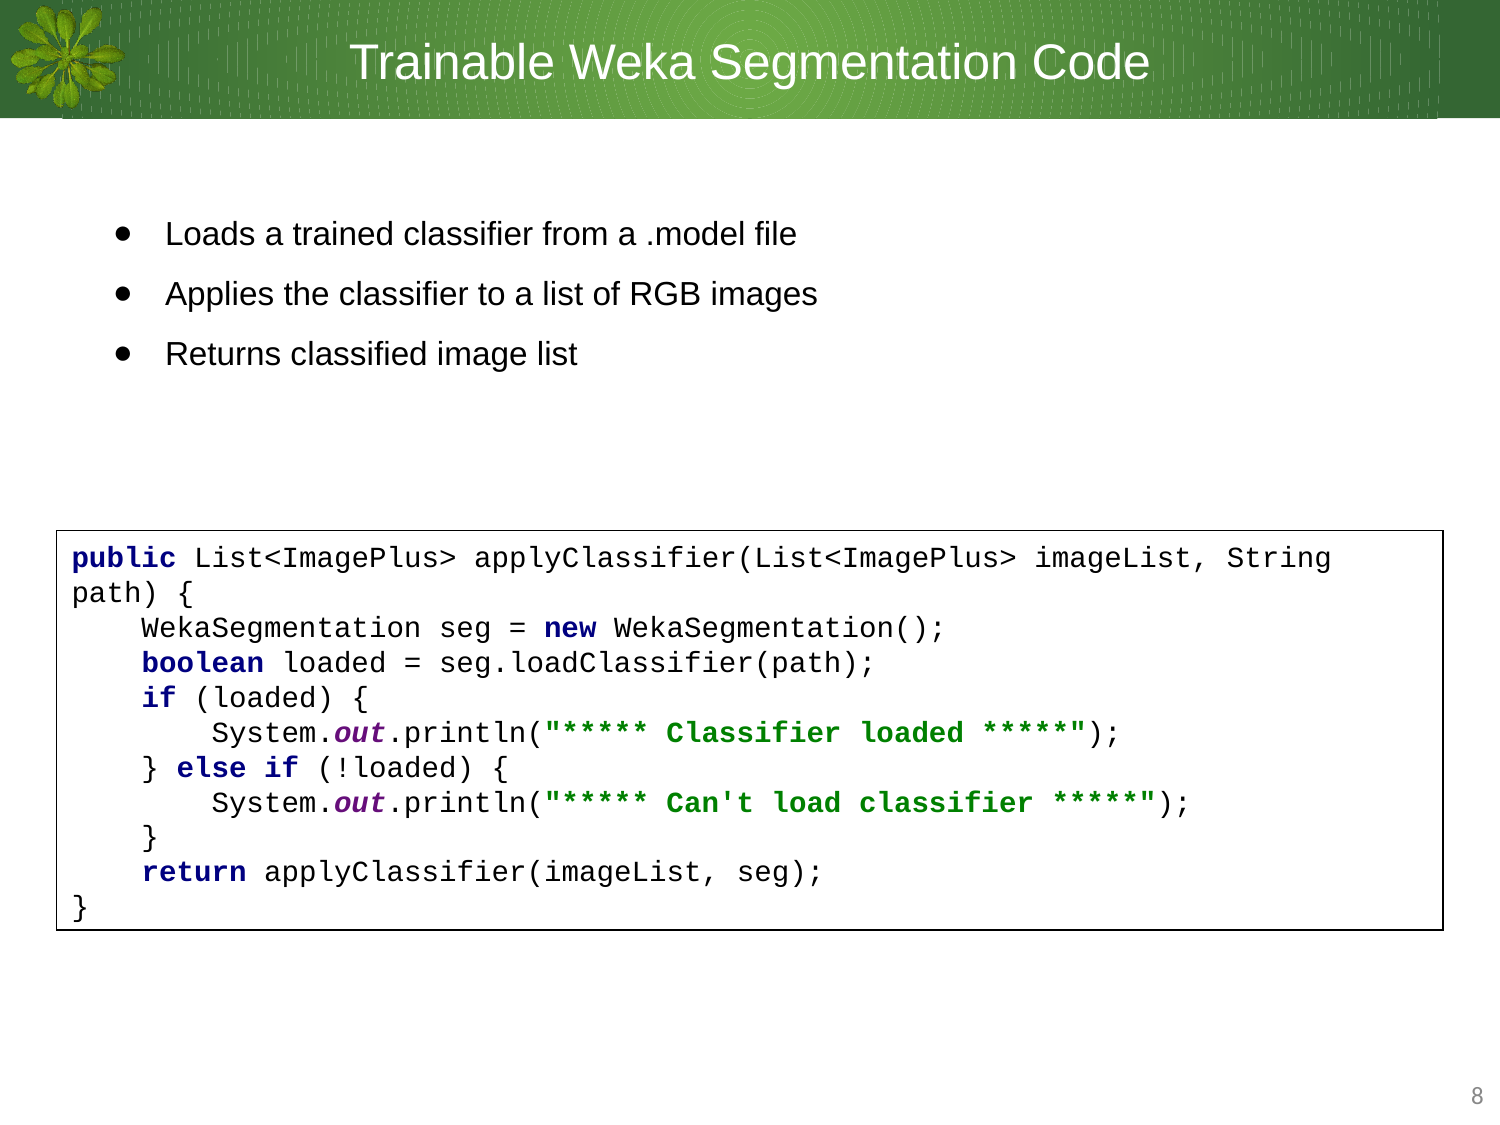

# Trainable Weka Segmentation Code
Loads a trained classifier from a .model file
Applies the classifier to a list of RGB images
Returns classified image list

public List<ImagePlus> applyClassifier(List<ImagePlus> imageList, String path) {
    WekaSegmentation seg = new WekaSegmentation();
    boolean loaded = seg.loadClassifier(path);
    if (loaded) {
        System.out.println("***** Classifier loaded *****");
    } else if (!loaded) {
        System.out.println("***** Can't load classifier *****");
    }
    return applyClassifier(imageList, seg);
}
8